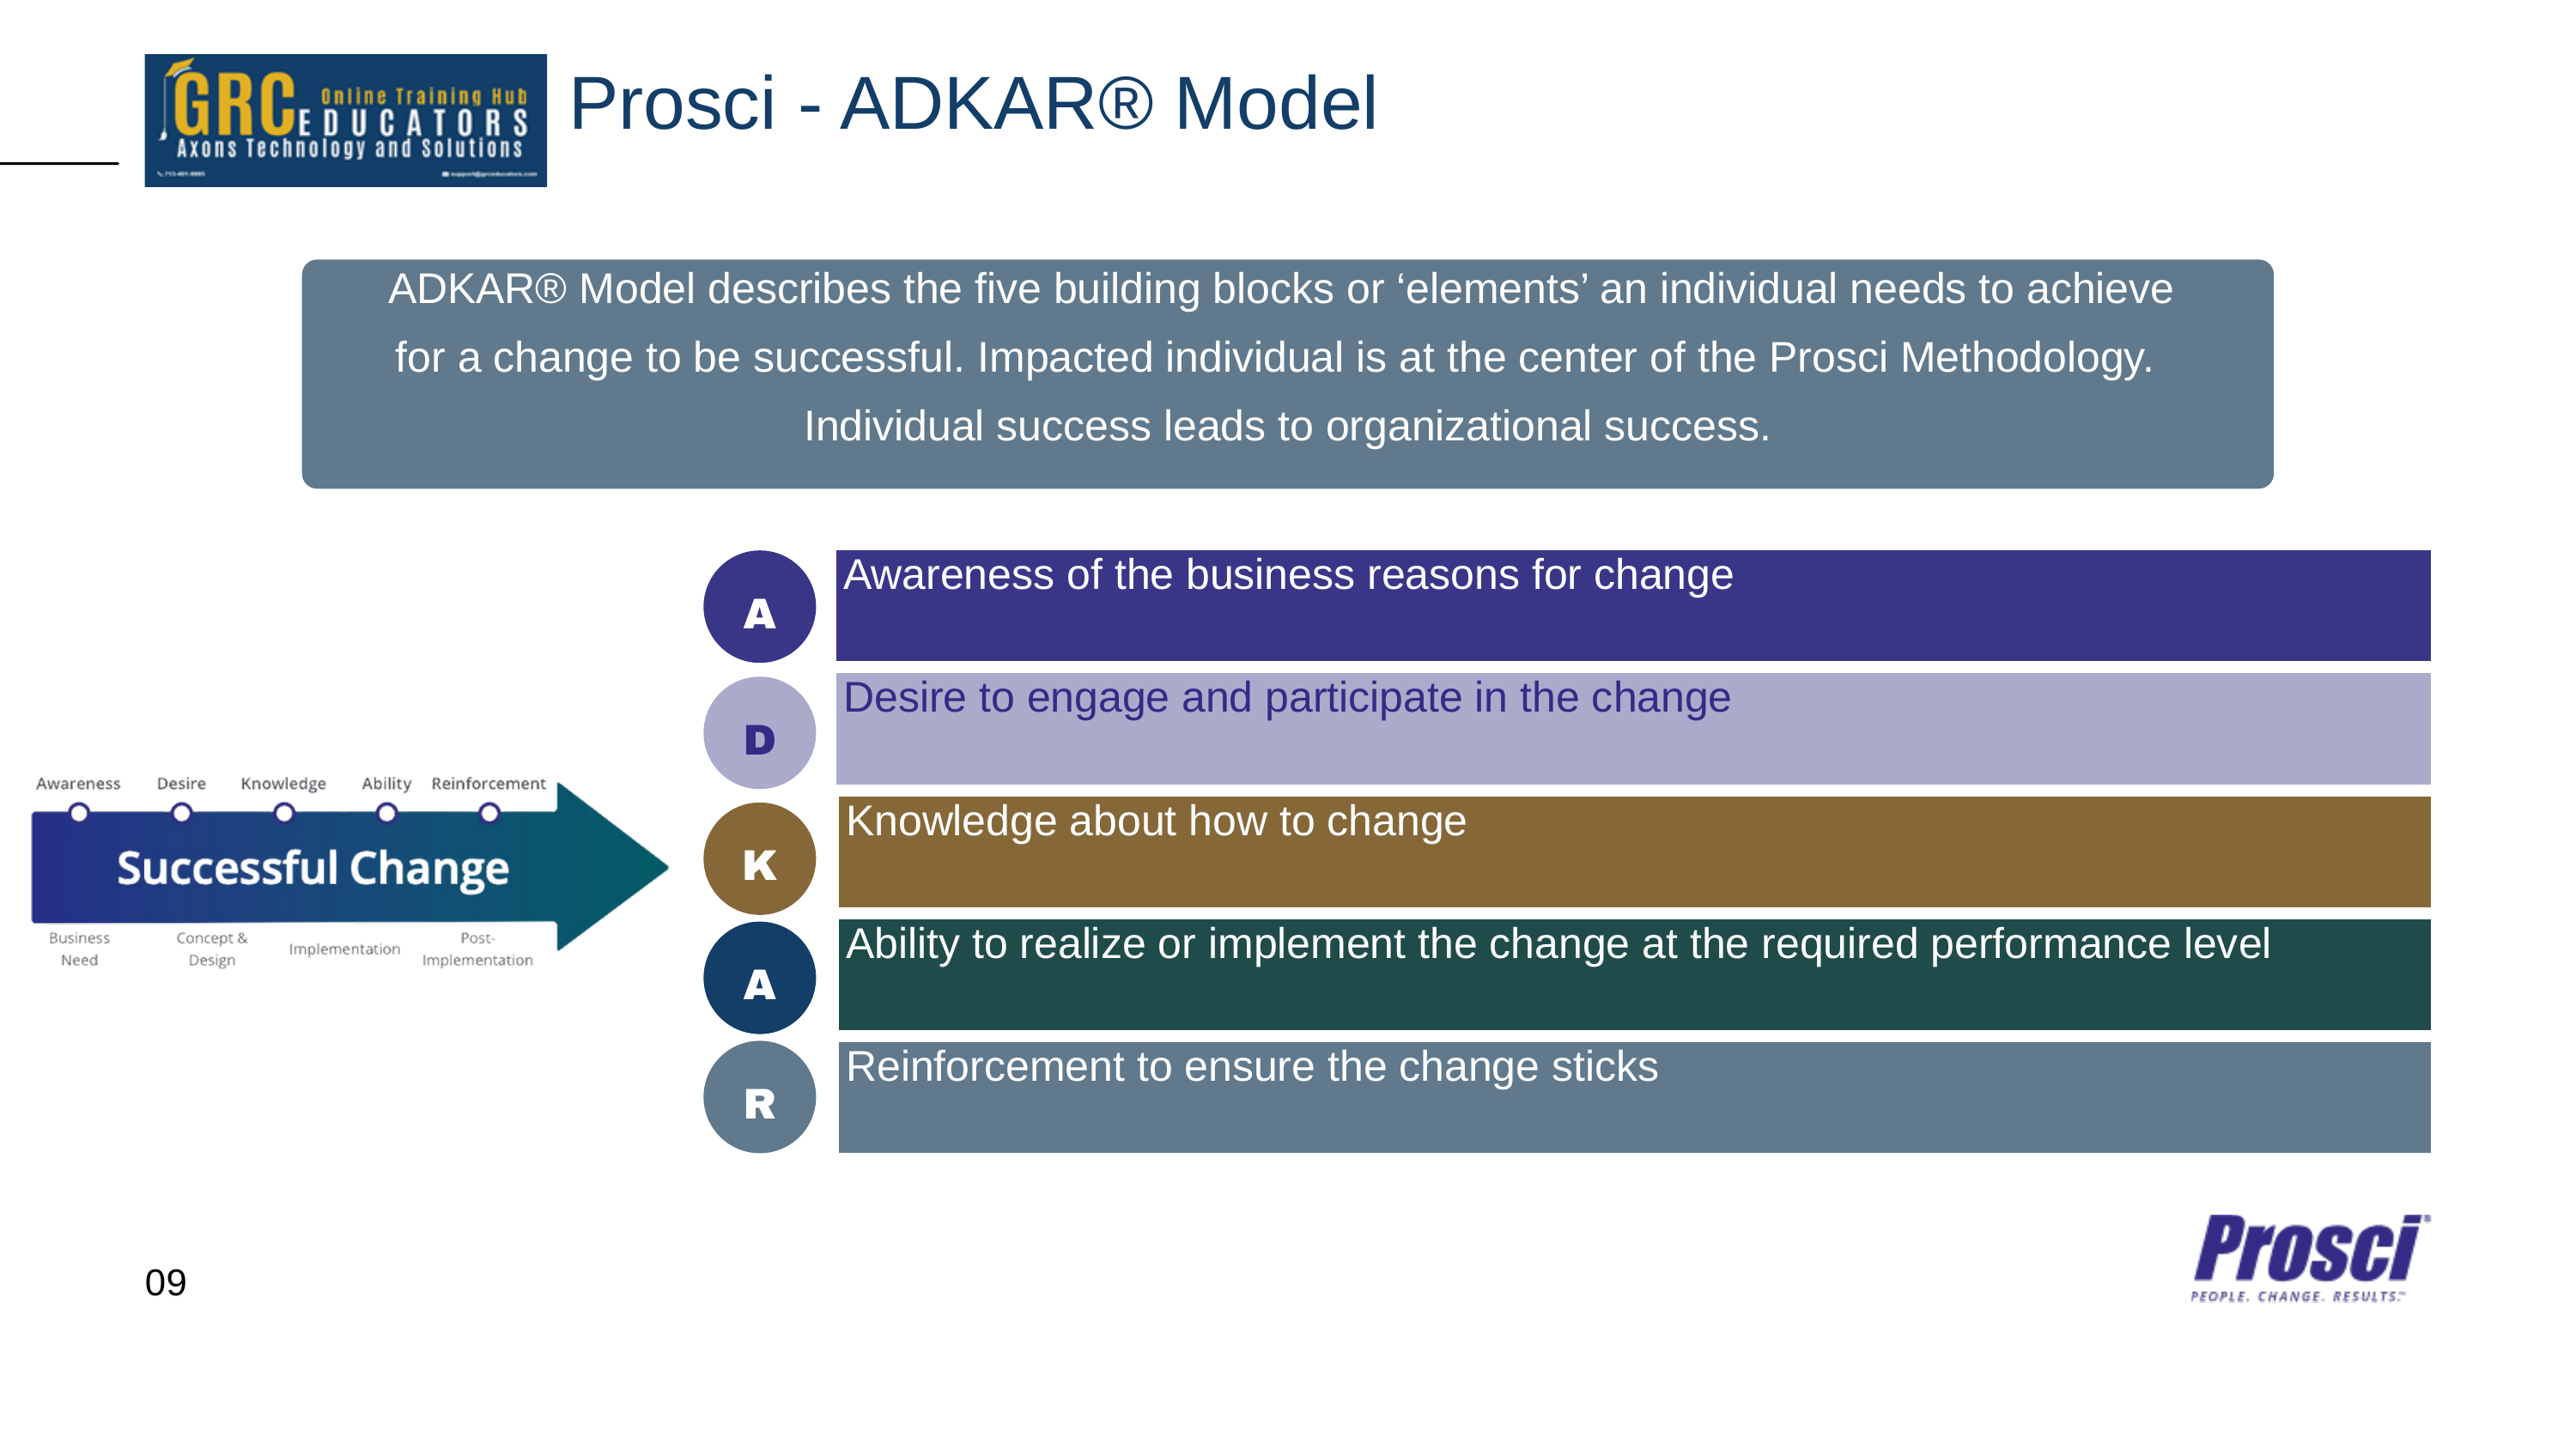

Prosci - ADKAR® Model

ADKAR® Model describes the five building blocks or ‘elements’ an individual needs to achieve
for a change to be successful. Impacted individual is at the center of the Prosci Methodology.
Individual success leads to organizational success.

A

Awareness of the business reasons for change

Desire to engage and participate in the change

Knowledge about how to change

Ability to realize or implement the change at the required performance level

Reinforcement to ensure the change sticks

D

K

A

R

09